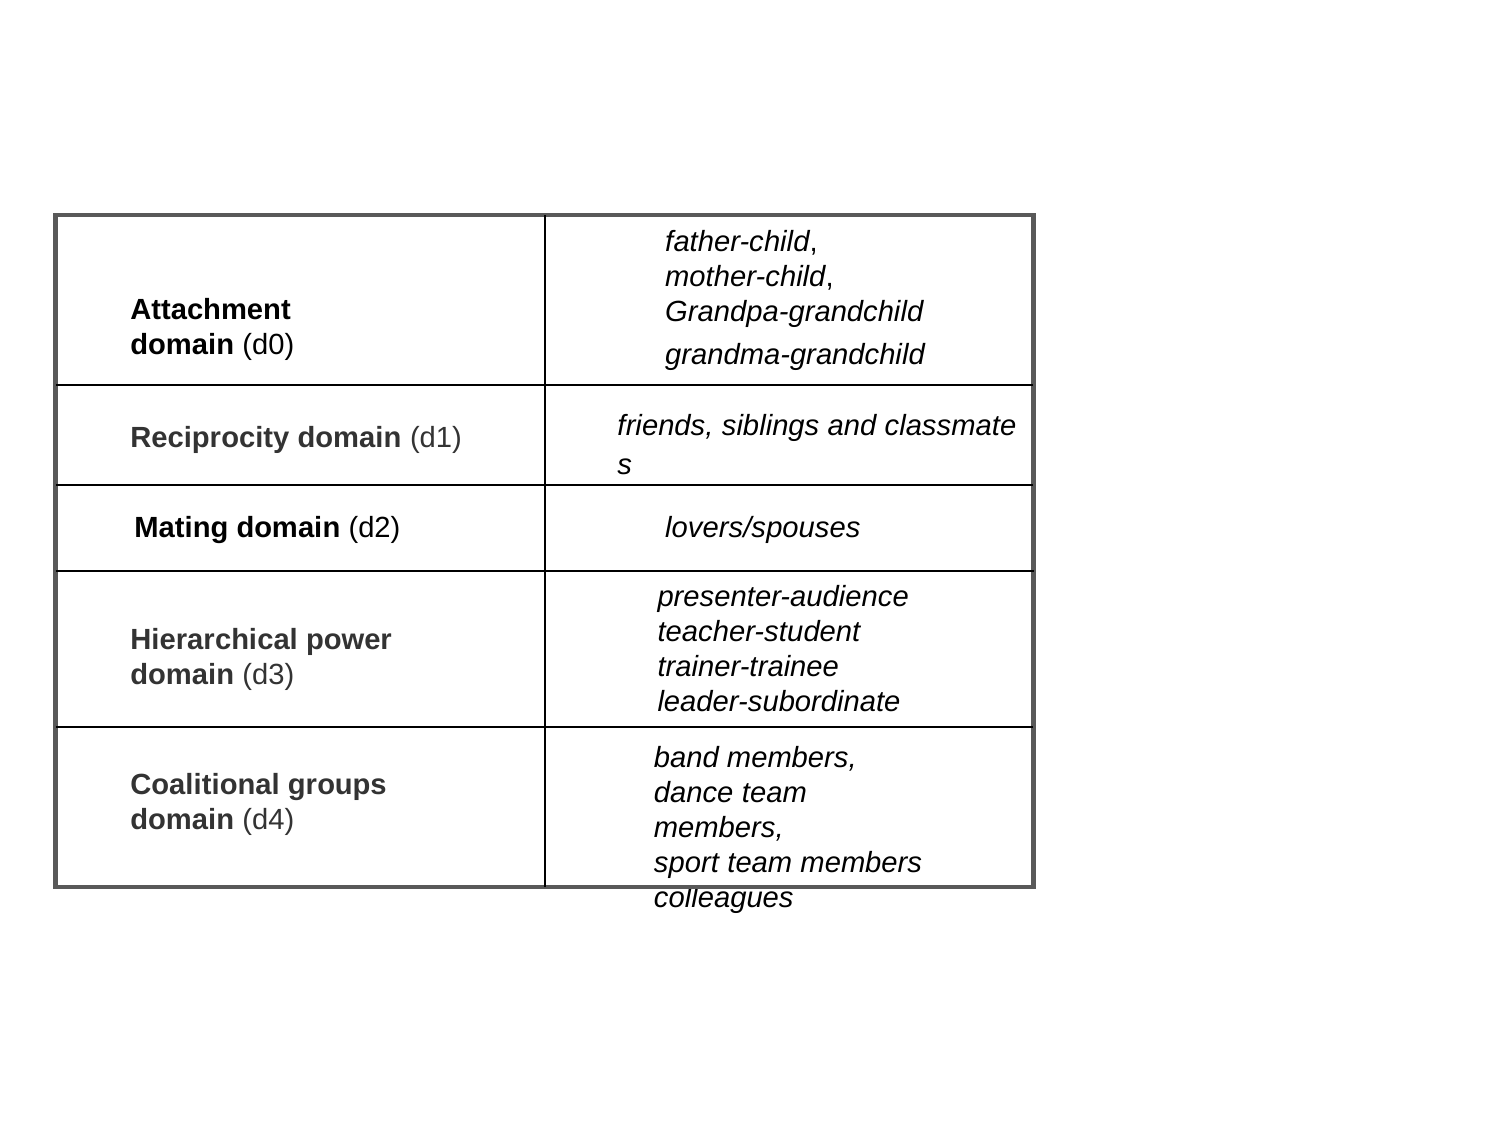

father-child,
mother-child,
Grandpa-grandchild
grandma-grandchild
Attachment domain (d0)
friends, siblings and classmates
Reciprocity domain (d1)
lovers/spouses
Mating domain (d2)
presenter-audience
teacher-student
trainer-trainee
leader-subordinate
Hierarchical power domain (d3)
band members,
dance team members,
sport team members
colleagues
Coalitional groups domain (d4)